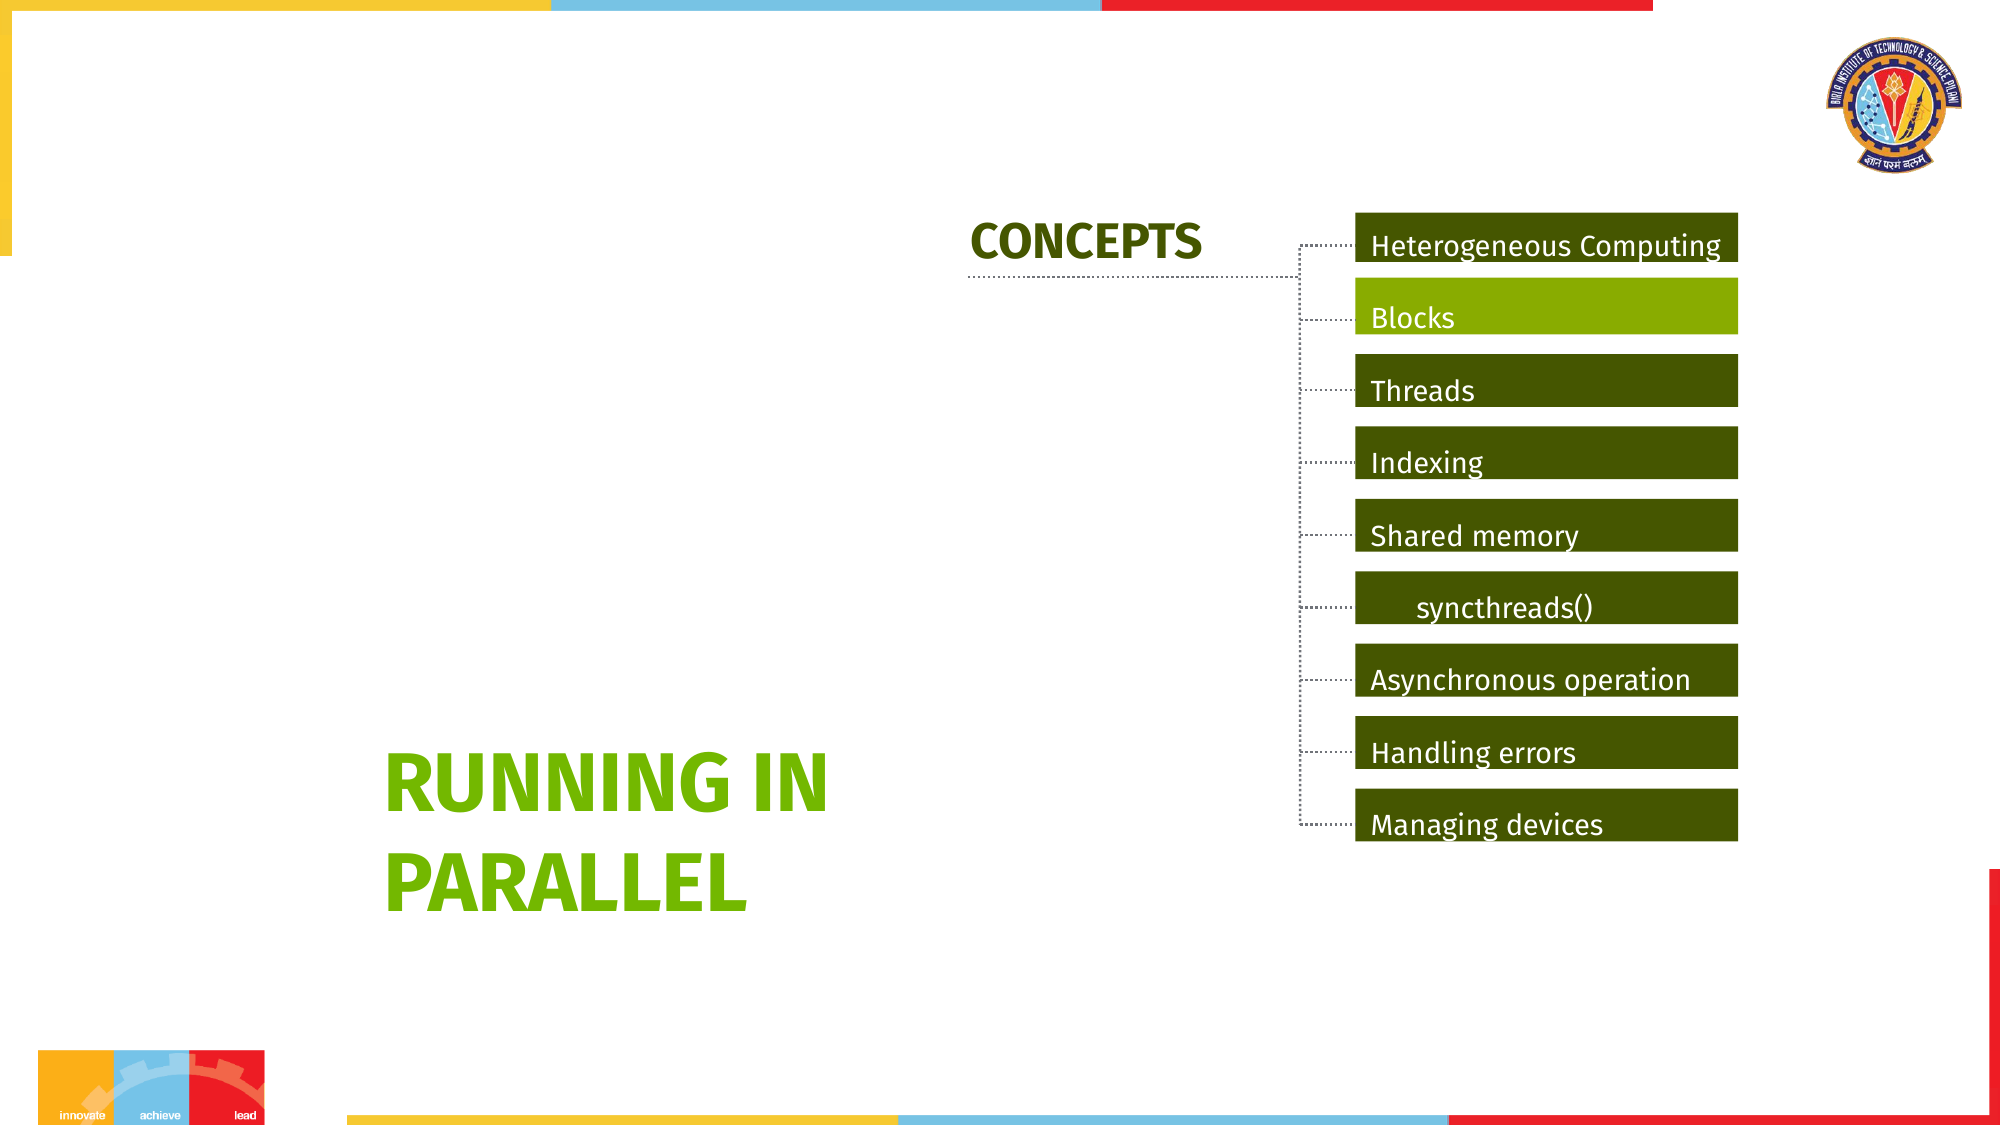

# CONCEPTS
Heterogeneous Computing

Blocks

Threads
Indexing
Shared memory
	syncthreads()
Asynchronous operation
Handling errors
RUNNING IN
Managing devices
PARALLEL